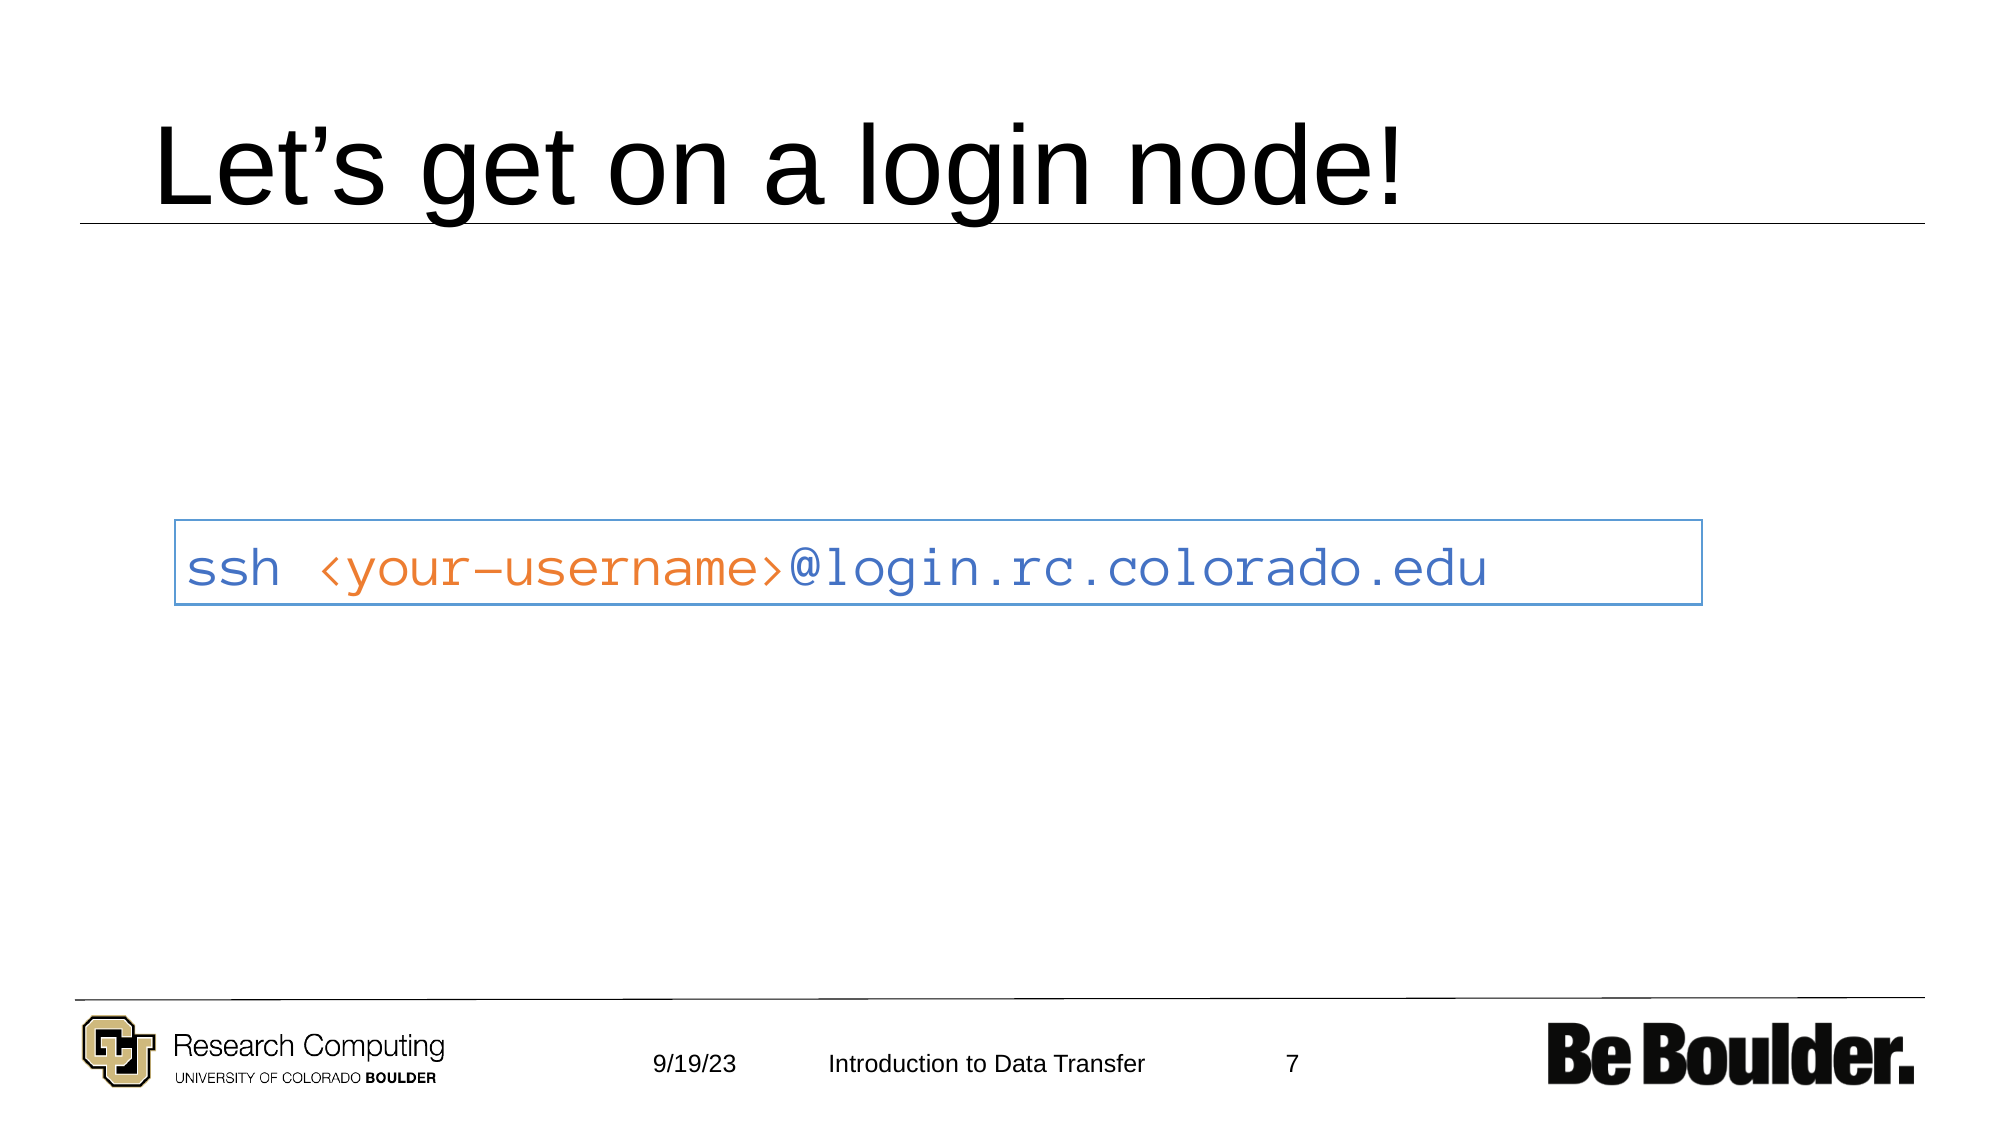

# Let’s get on a login node!
ssh <your-username>@login.rc.colorado.edu
9/19/23
7
Introduction to Data Transfer